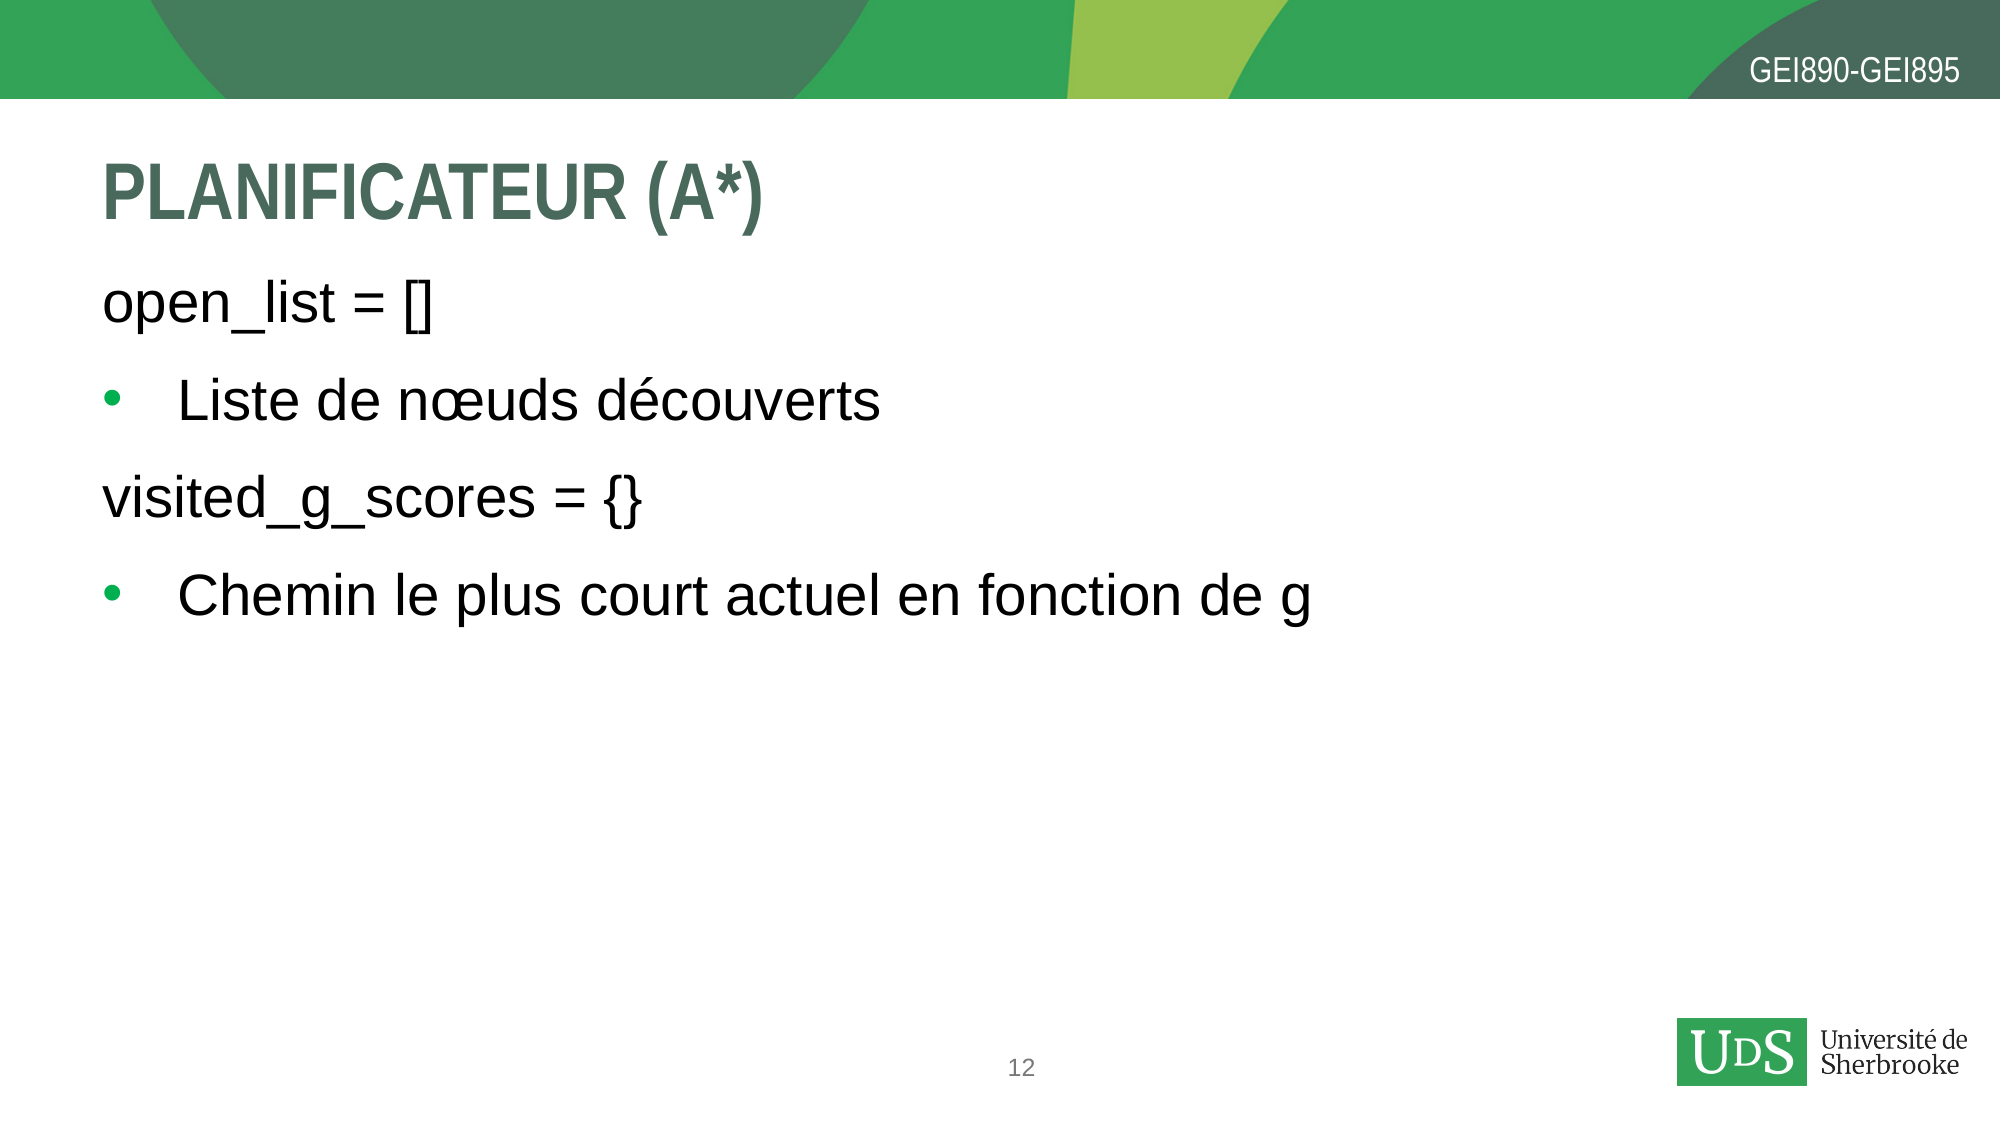

# Planificateur (A*)
open_list = []
Liste de nœuds découverts
visited_g_scores = {}
Chemin le plus court actuel en fonction de g
12